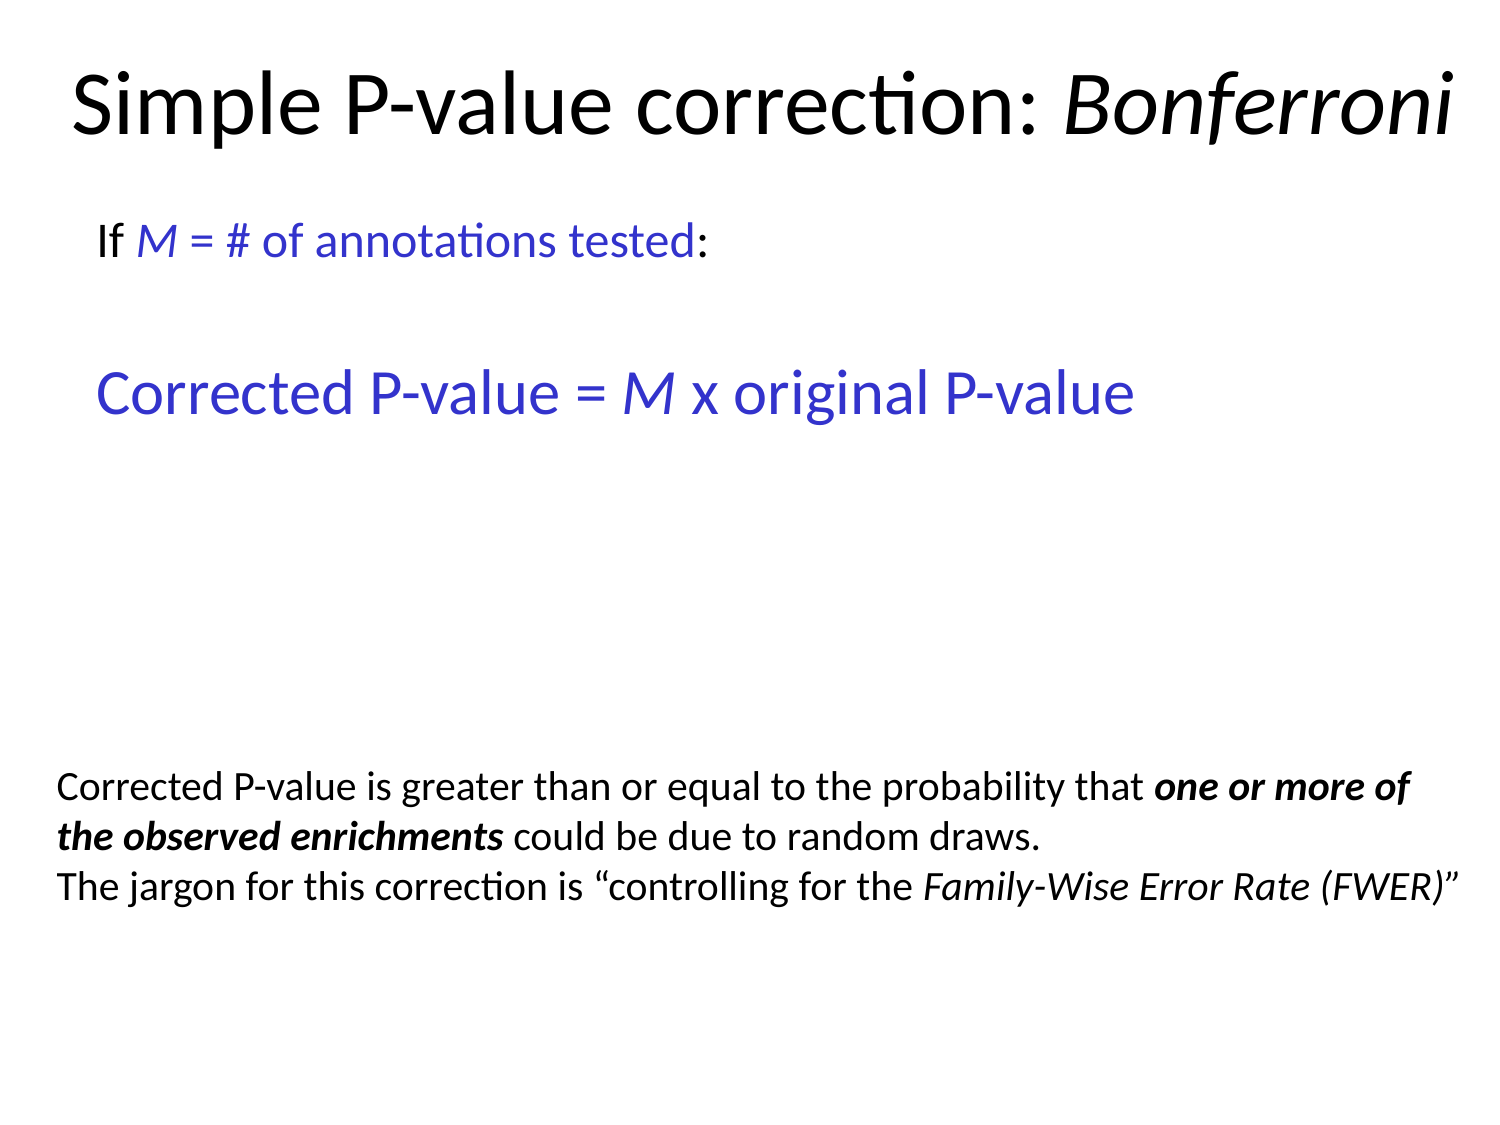

# Simple P-value correction: Bonferroni
If M = # of annotations tested:

Corrected P-value = M x original P-value

Corrected P-value is greater than or equal to the probability that one or more of the observed enrichments could be due to random draws.
The jargon for this correction is “controlling for the Family-Wise Error Rate (FWER)”